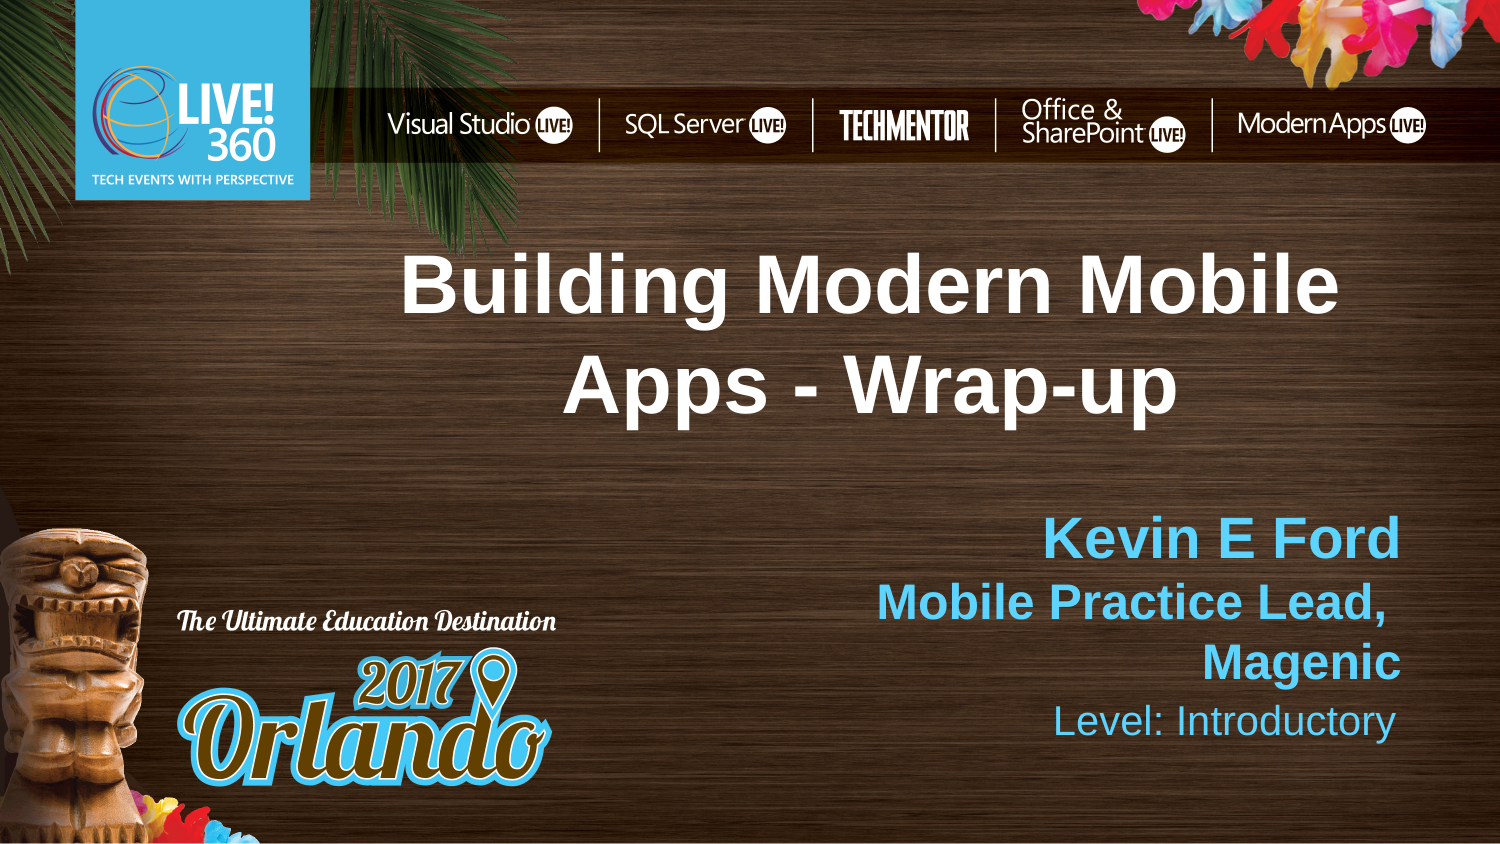

Building Modern Mobile Apps - Wrap-up
Kevin E Ford
Mobile Practice Lead,
Magenic

Level: Introductory